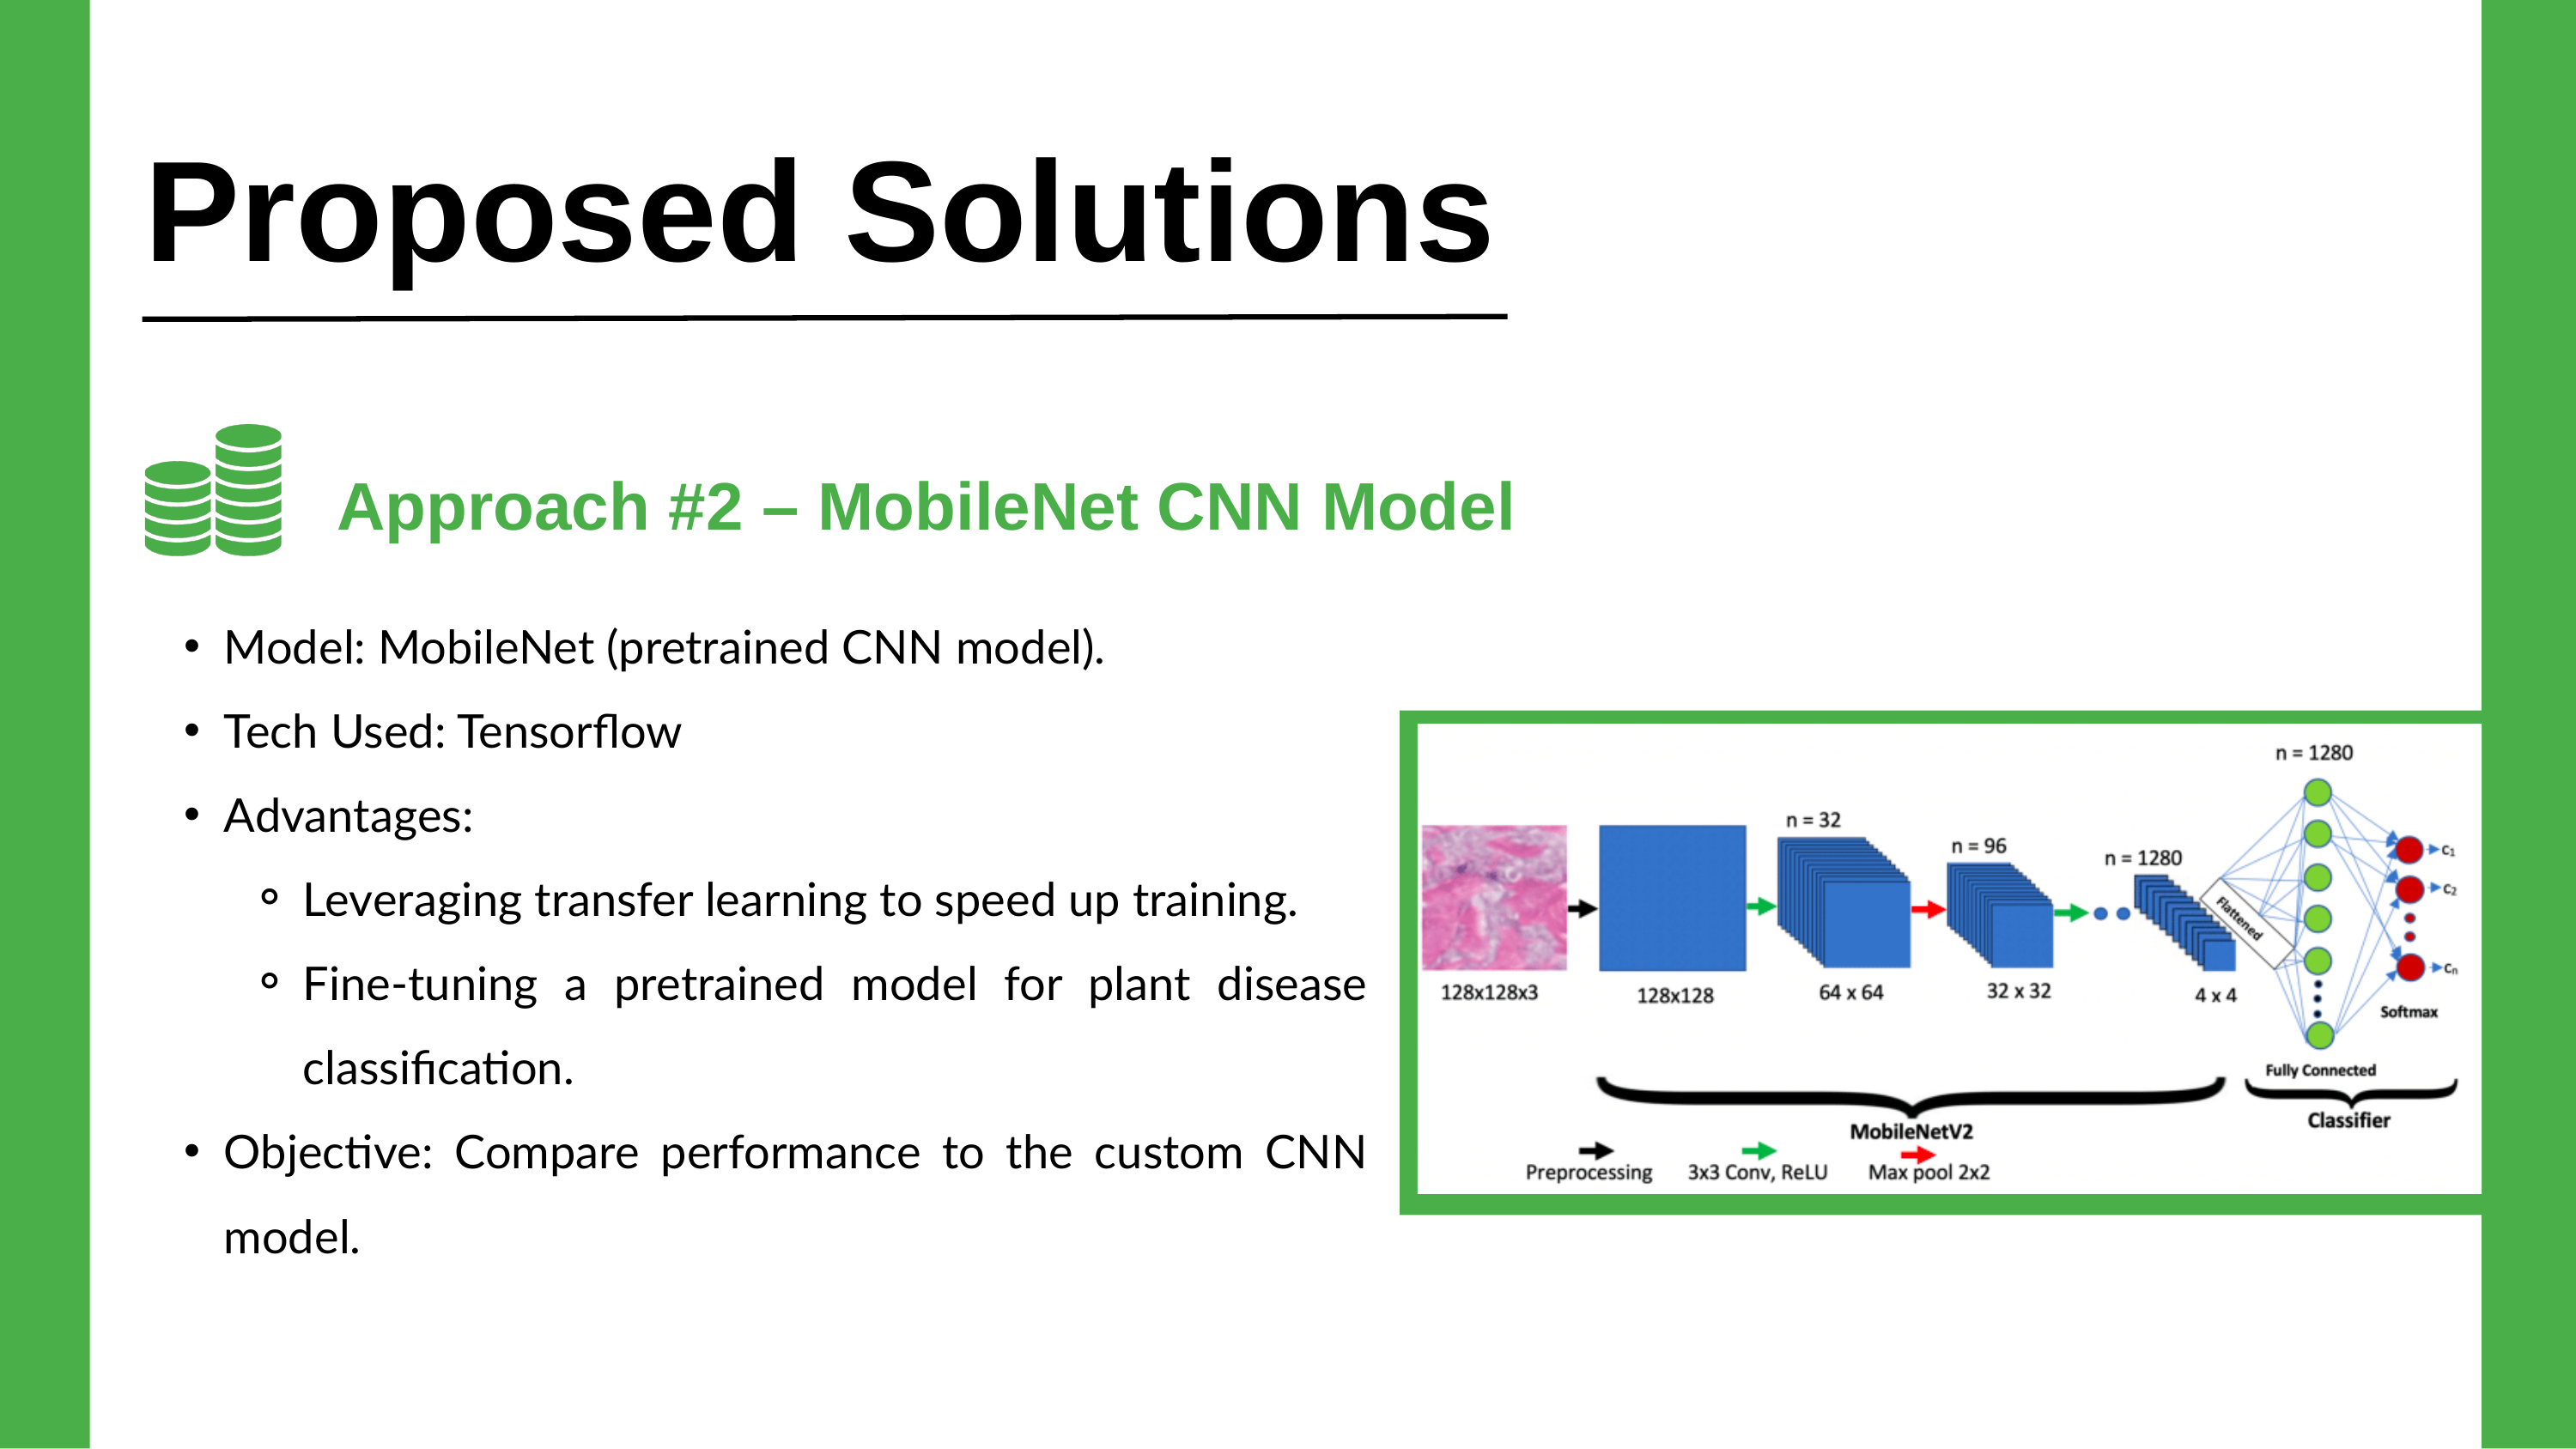

Proposed Solutions

Approach #2 – MobileNet CNN Model
Model: MobileNet (pretrained CNN model).
Tech Used: Tensorflow
Advantages:
Leveraging transfer learning to speed up training.
Fine-tuning a pretrained model for plant disease classification.
Objective: Compare performance to the custom CNN model.